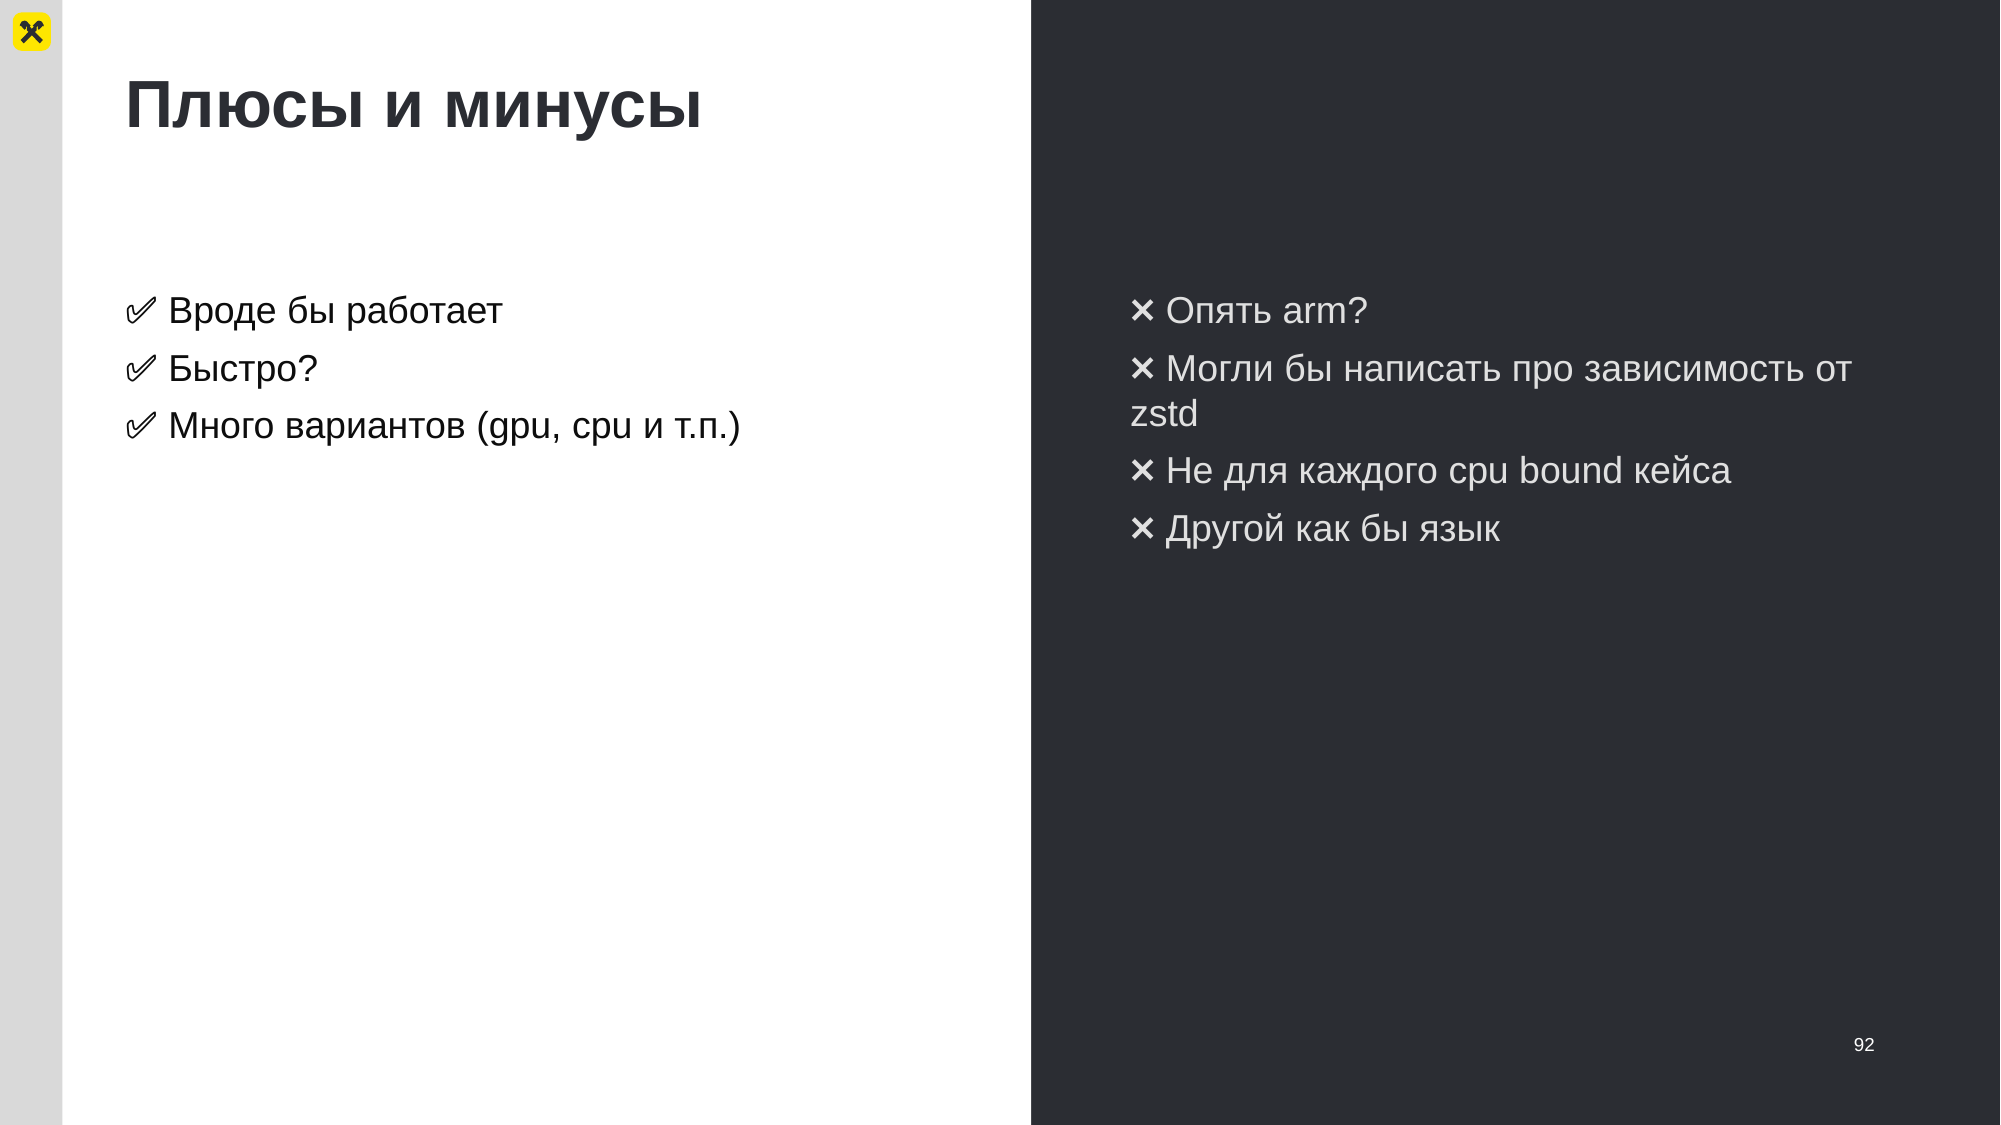

# Плюсы и минусы
✅ Вроде бы работает
✅ Быстро?
✅ Много вариантов (gpu, cpu и т.п.)
❌ Опять arm?
❌ Могли бы написать про зависимость от zstd
❌ Не для каждого cpu bound кейса
❌ Другой как бы язык
92